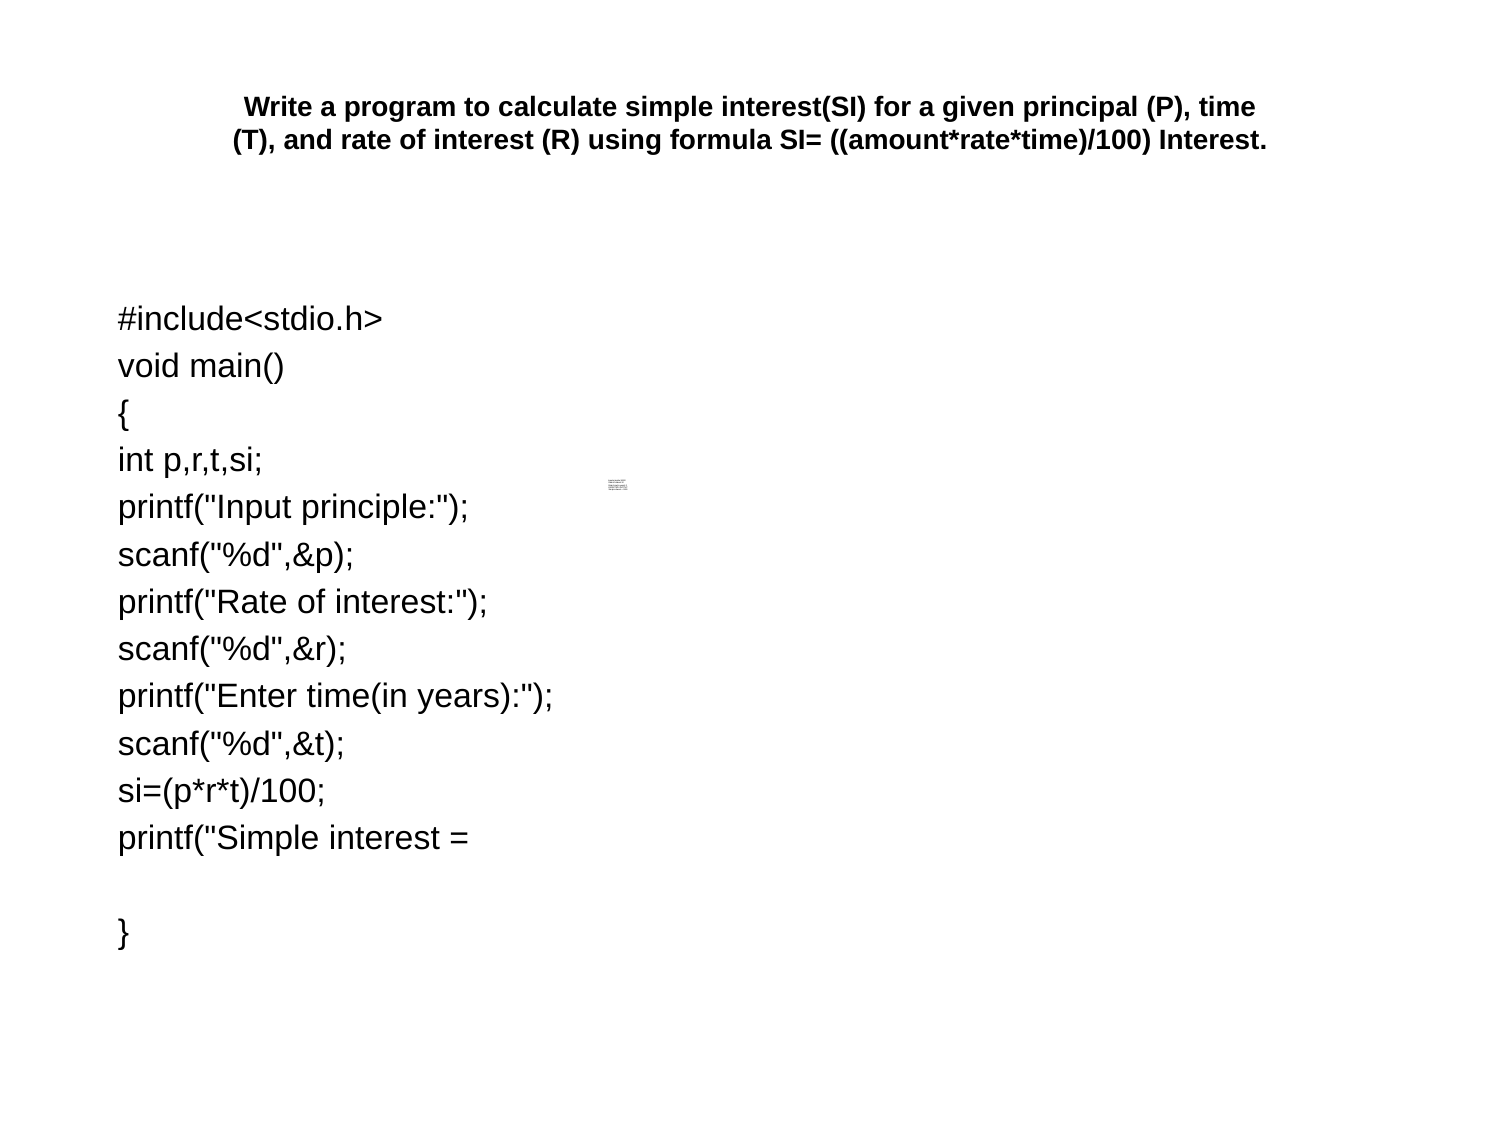

# Write a program to calculate simple interest(SI) for a given principal (P), time (T), and rate of interest (R) using formula SI= ((amount*rate*time)/100) Interest.
#include<stdio.h>
void main()
{
int p,r,t,si;
printf("Input principle:");
scanf("%d",&p);
printf("Rate of interest:");
scanf("%d",&r);
printf("Enter time(in years):");
scanf("%d",&t);
si=(p*r*t)/100;
printf("Simple interest =

}

Input principle:10000
Rate of interest:12
Enter time(in years):2
EXPECTED OUTPUT:
Simple interest = 2400